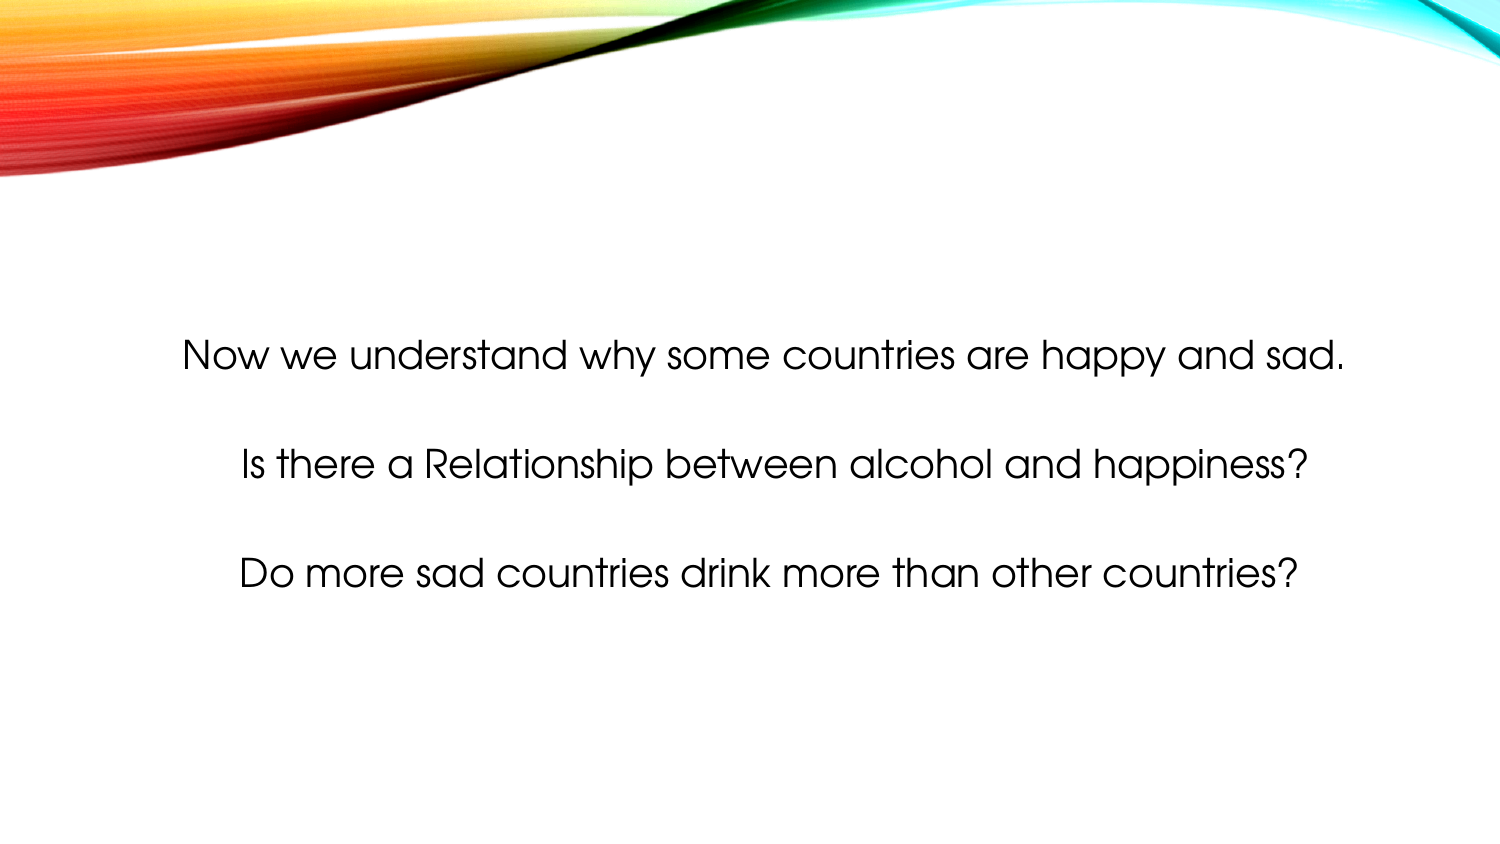

# Now we understand why some countries are happy and sad.

 Is there a Relationship between alcohol and happiness?

Do more sad countries drink more than other countries?